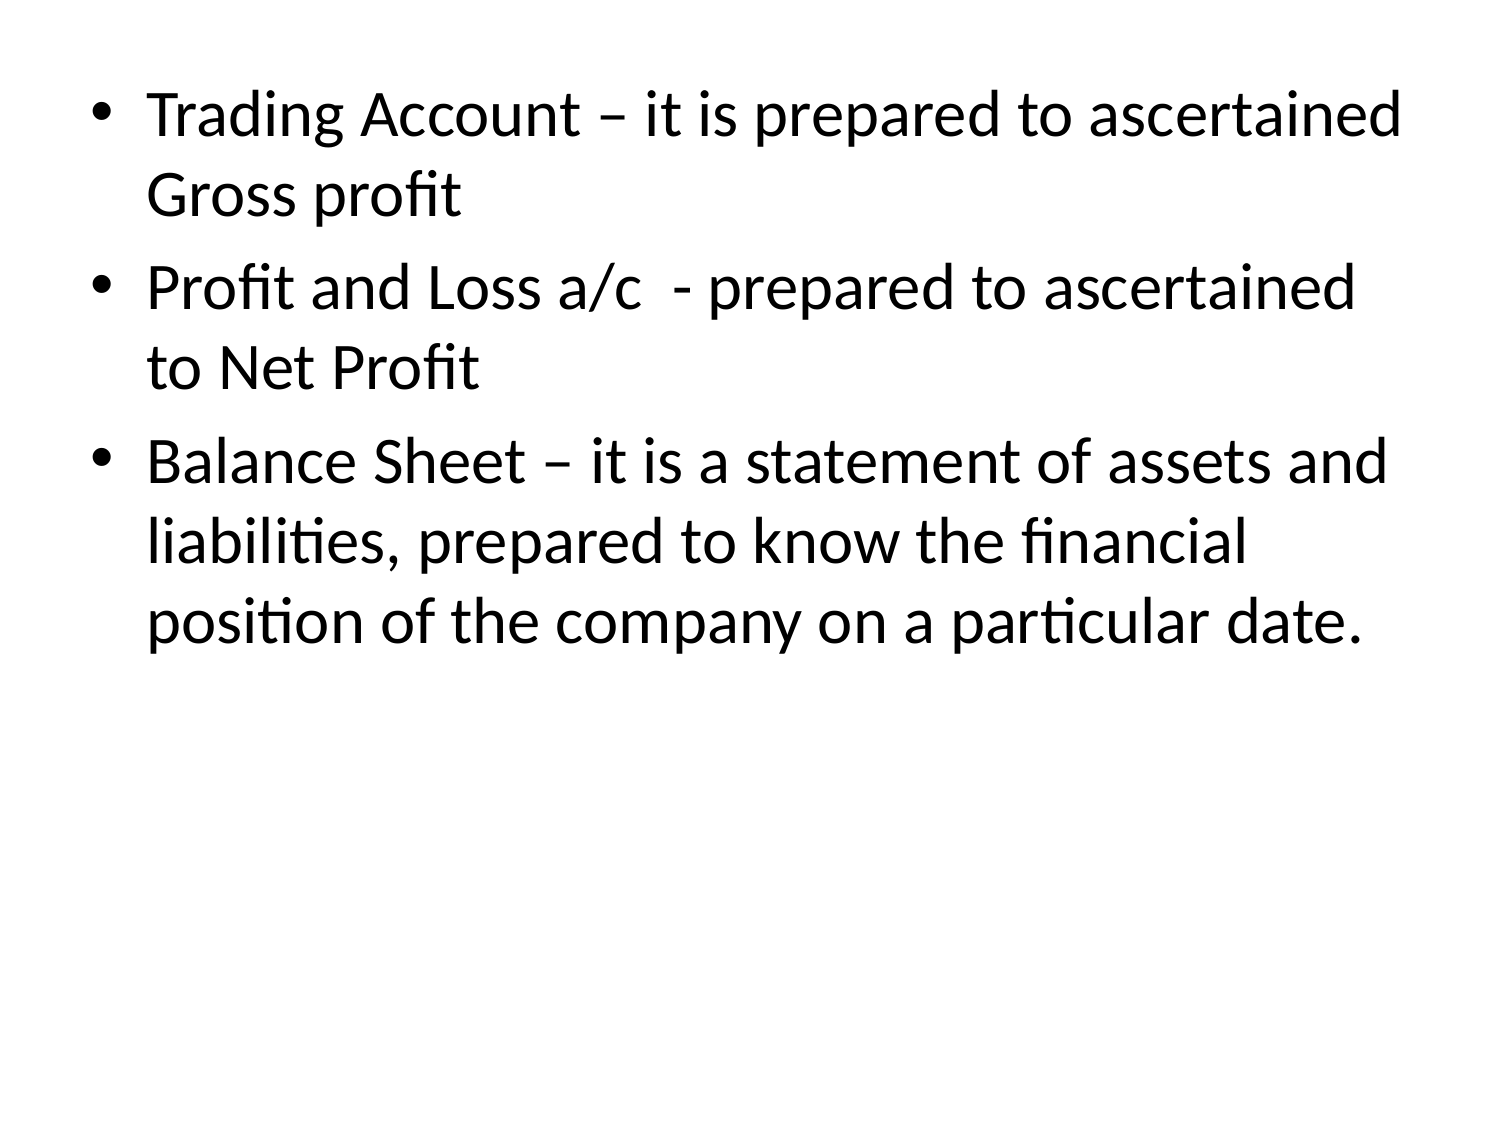

Trading Account – it is prepared to ascertained Gross profit
Profit and Loss a/c  - prepared to ascertained to Net Profit
Balance Sheet – it is a statement of assets and liabilities, prepared to know the financial position of the company on a particular date.